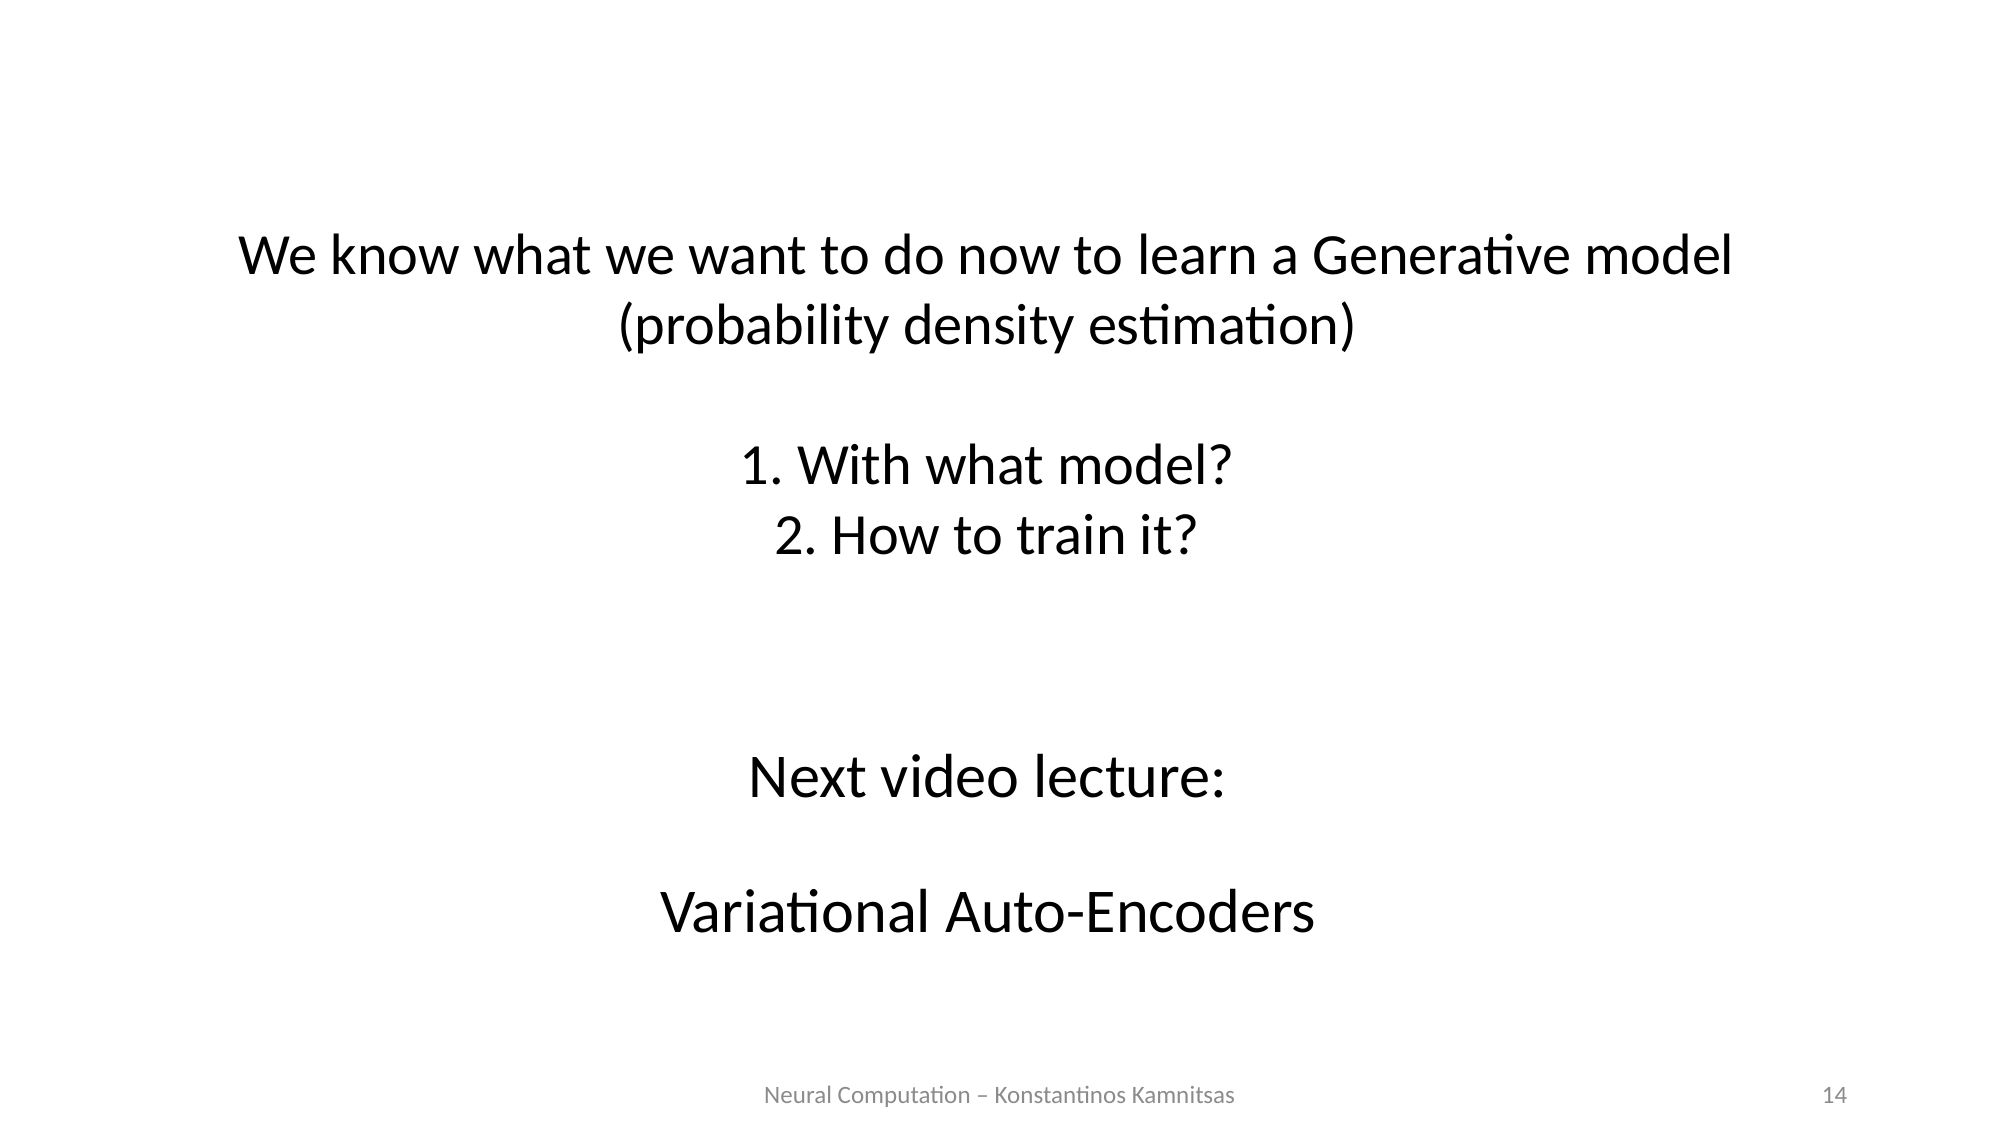

We know what we want to do now to learn a Generative model
(probability density estimation)

1. With what model?
2. How to train it?
Next video lecture:
Variational Auto-Encoders
Neural Computation – Konstantinos Kamnitsas
14